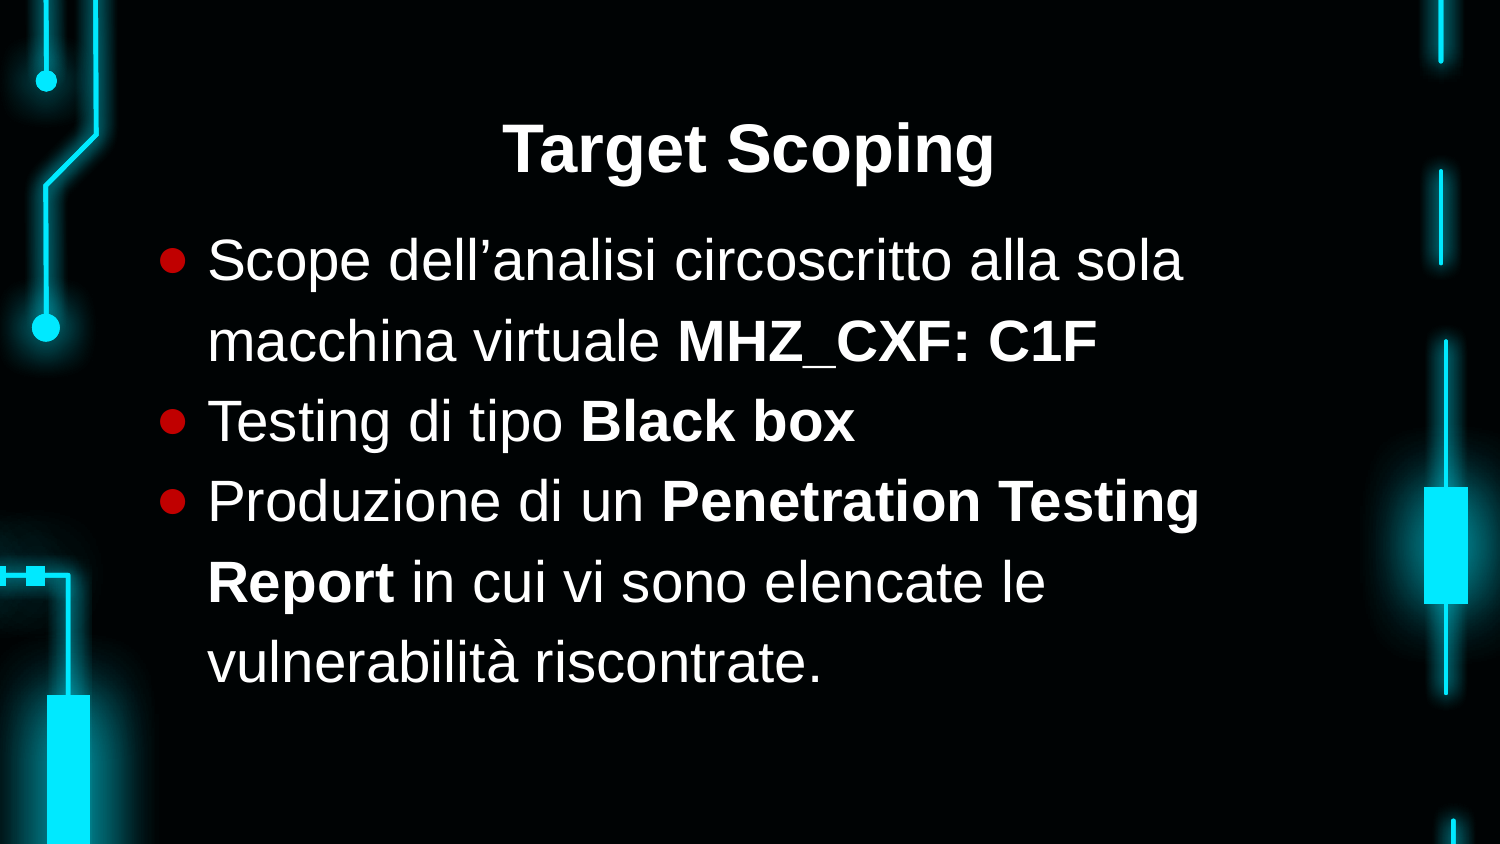

# Target Scoping
Scope dell’analisi circoscritto alla sola macchina virtuale MHZ_CXF: C1F
Testing di tipo Black box
Produzione di un Penetration Testing Report in cui vi sono elencate le vulnerabilità riscontrate.